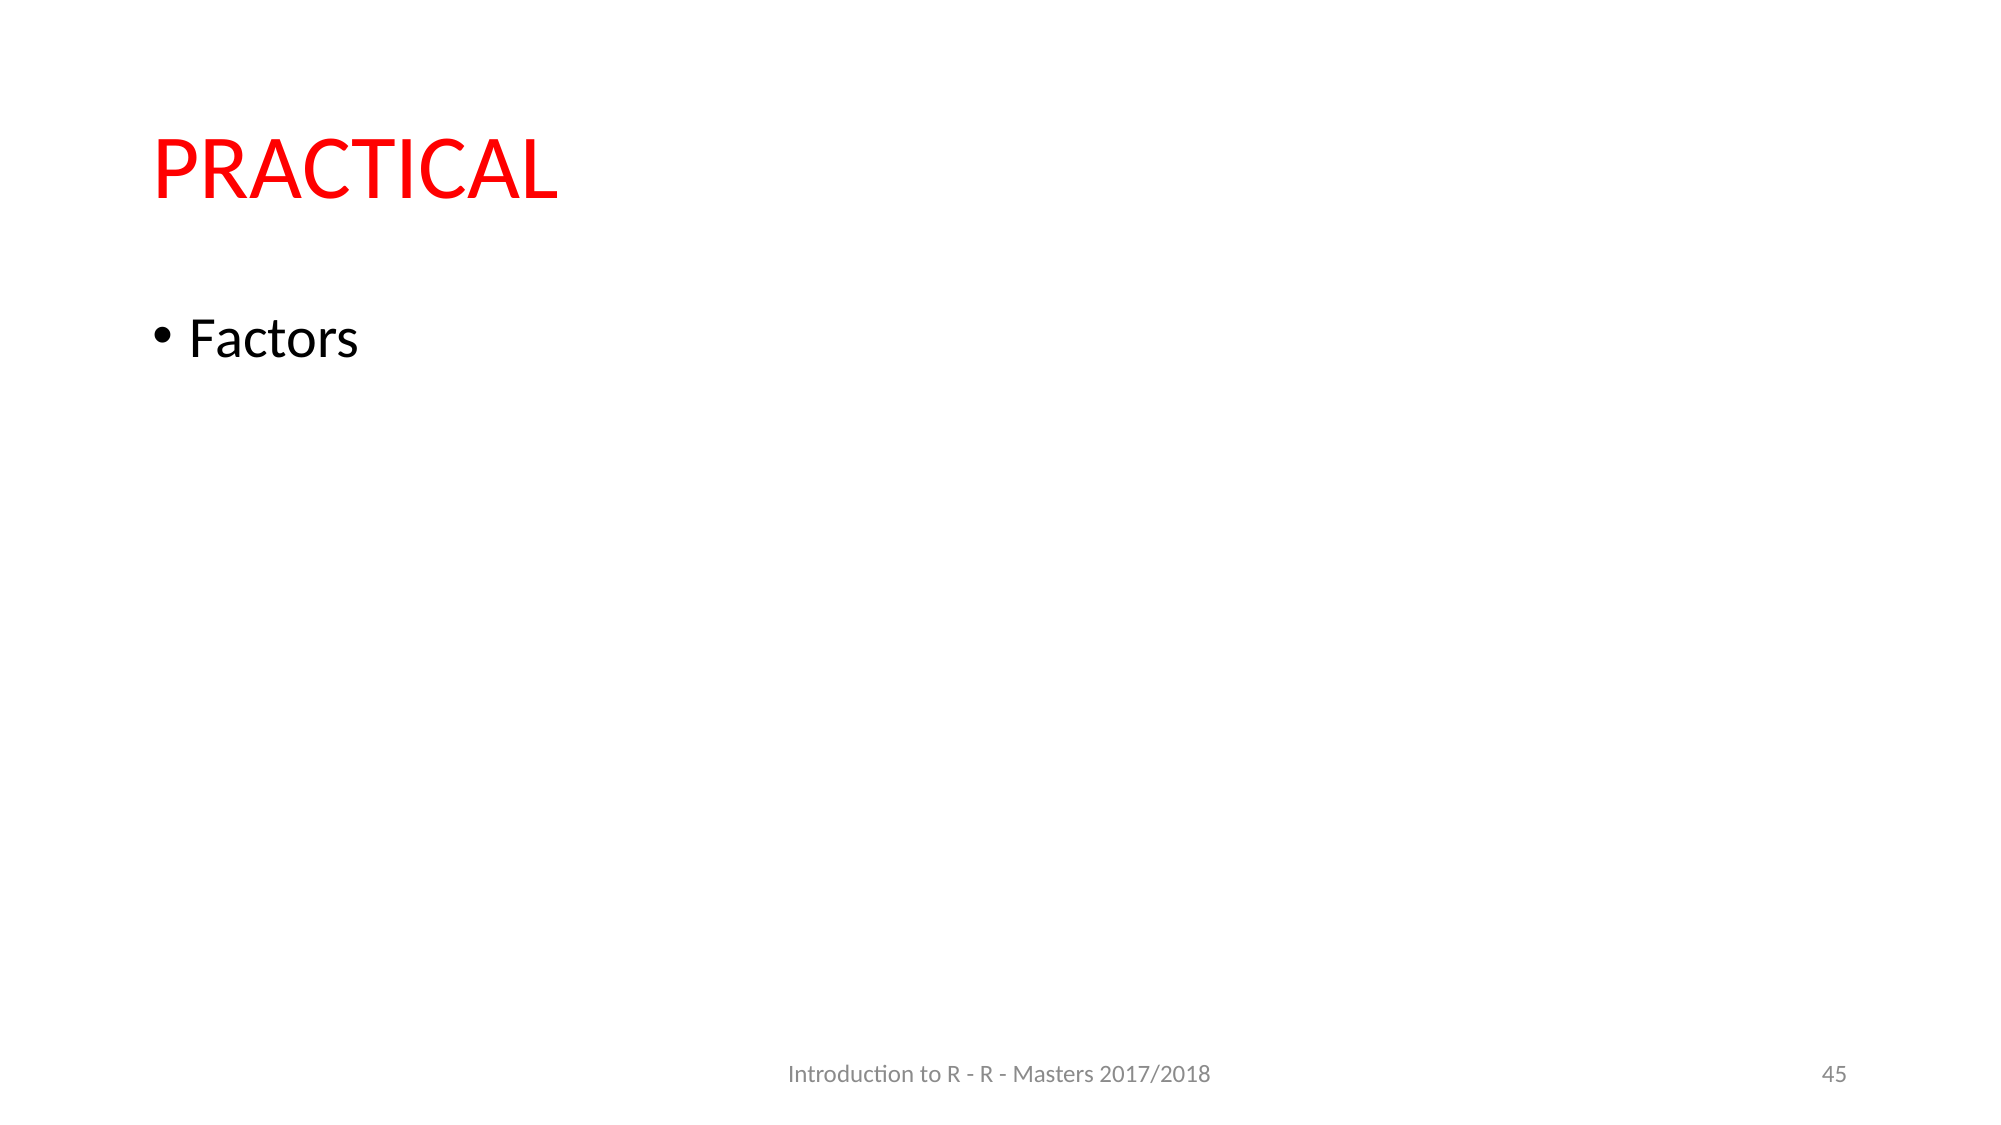

# PRACTICAL
Factors
Introduction to R - R - Masters 2017/2018
45